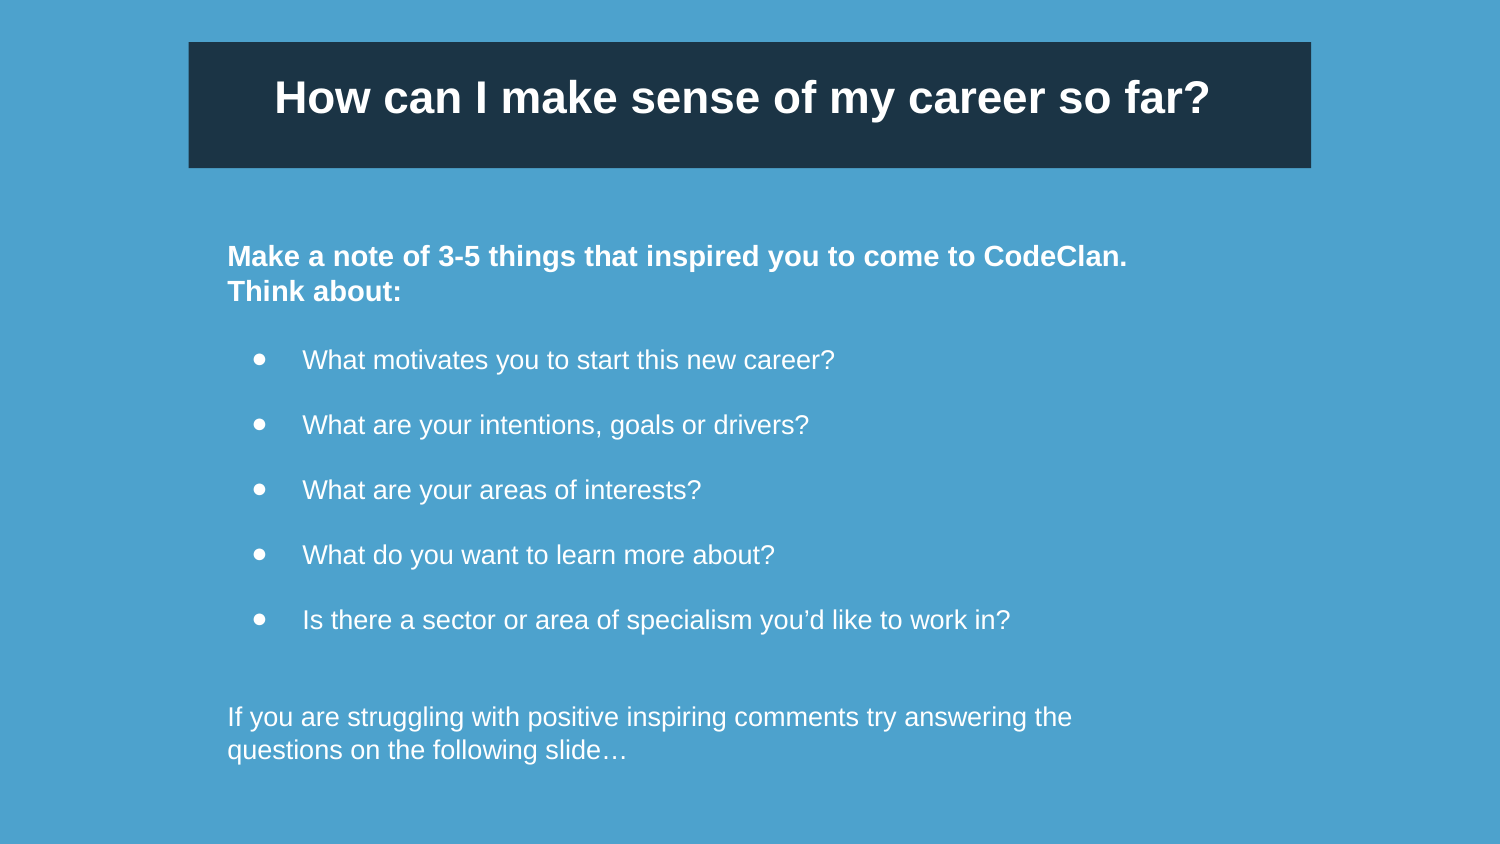

How can I make sense of my career so far?

Make a note of 3-5 things that inspired you to come to CodeClan. Think about:

What motivates you to start this new career?

What are your intentions, goals or drivers?

What are your areas of interests?

What do you want to learn more about?

Is there a sector or area of specialism you’d like to work in?

If you are struggling with positive inspiring comments try answering the questions on the following slide…